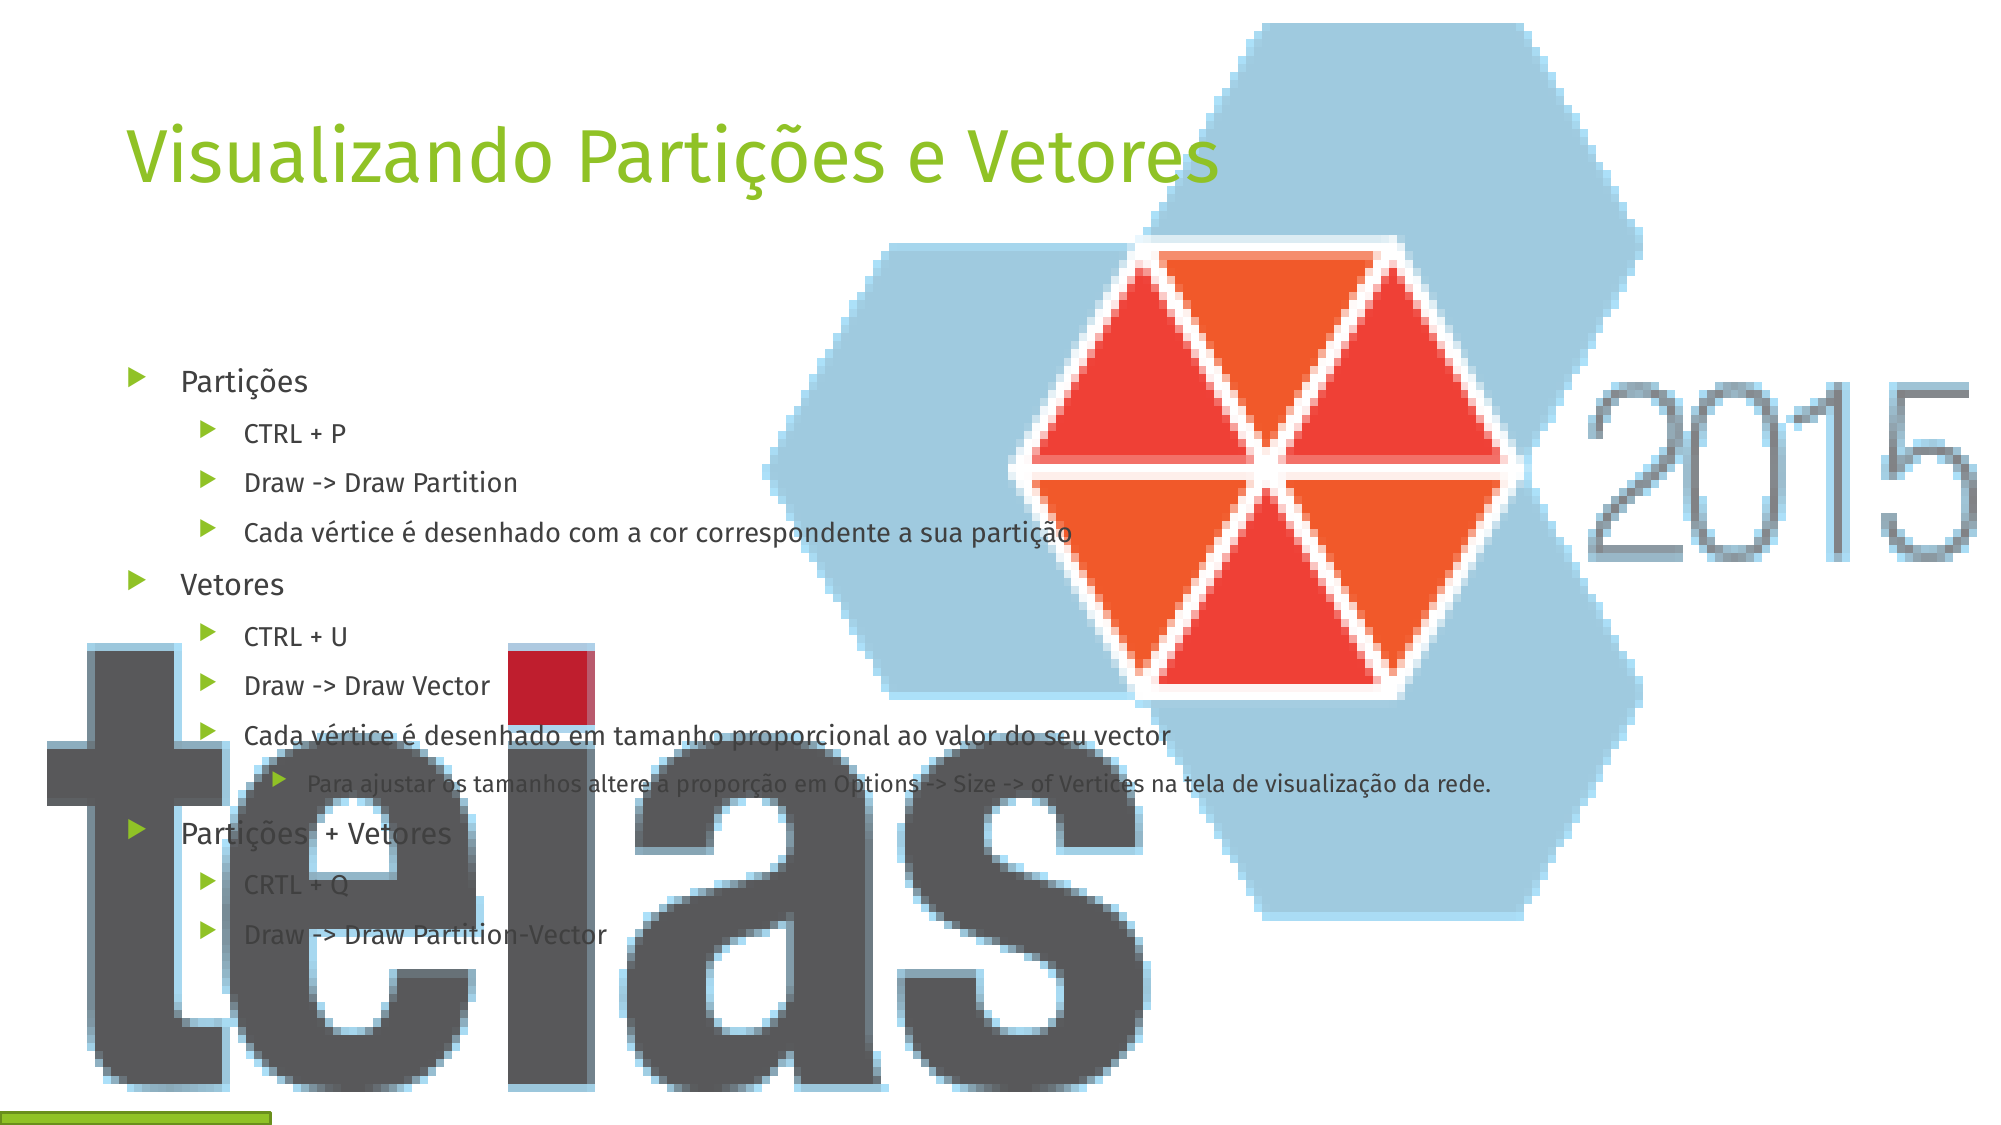

# Visualizando Partições e Vetores
Partições
CTRL + P
Draw -> Draw Partition
Cada vértice é desenhado com a cor correspondente a sua partição
Vetores
CTRL + U
Draw -> Draw Vector
Cada vértice é desenhado em tamanho proporcional ao valor do seu vector
Para ajustar os tamanhos altere a proporção em Options -> Size -> of Vertices na tela de visualização da rede.
Partições  + Vetores
CRTL + Q
Draw -> Draw Partition-Vector